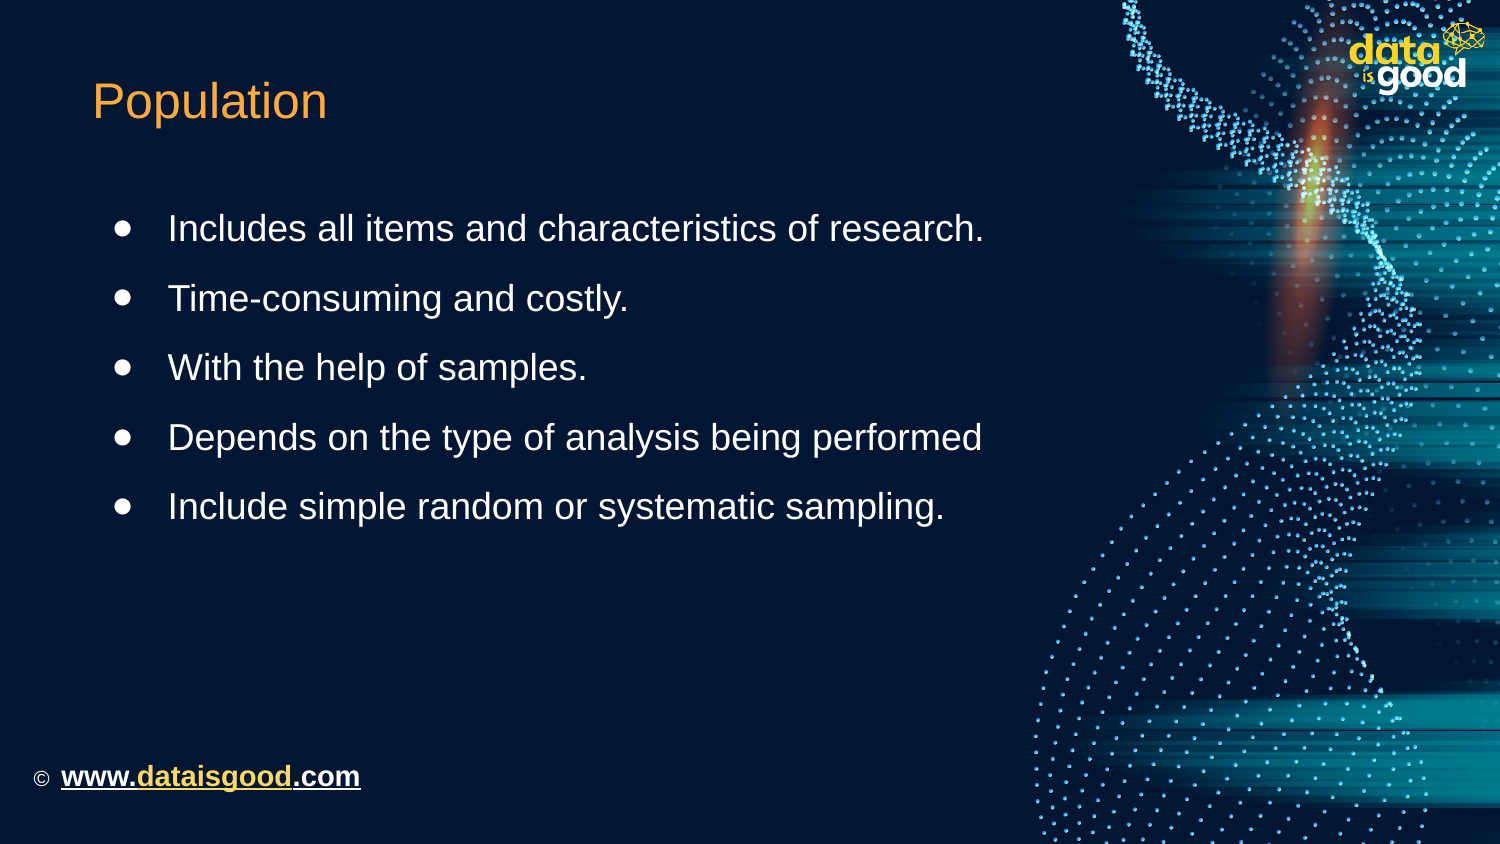

# Population
Includes all items and characteristics of research.
Time-consuming and costly.
With the help of samples.
Depends on the type of analysis being performed
Include simple random or systematic sampling.